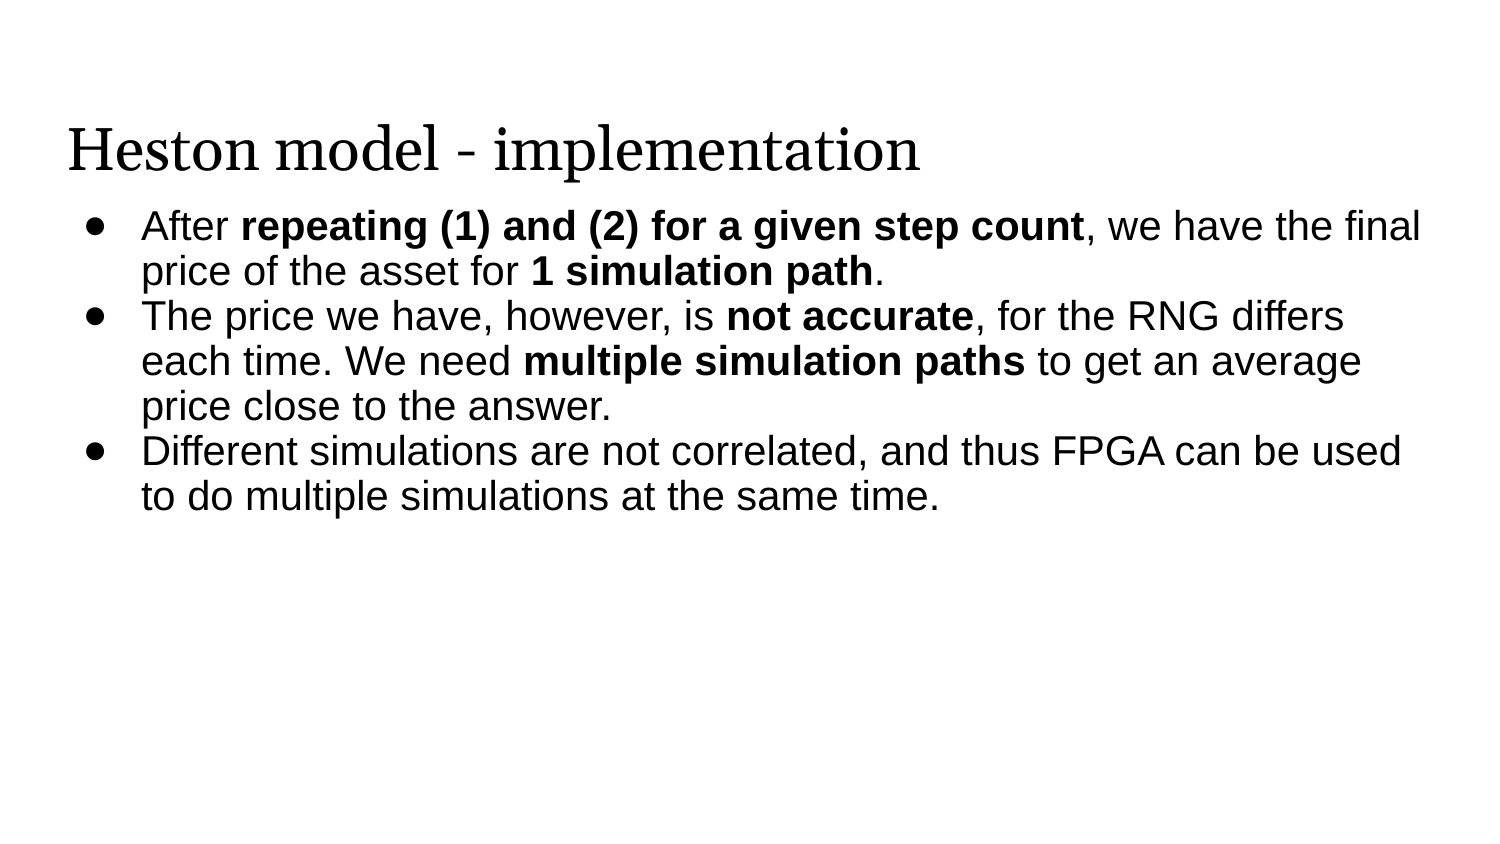

# Heston model - implementation
After repeating (1) and (2) for a given step count, we have the final price of the asset for 1 simulation path.
The price we have, however, is not accurate, for the RNG differs each time. We need multiple simulation paths to get an average price close to the answer.
Different simulations are not correlated, and thus FPGA can be used to do multiple simulations at the same time.